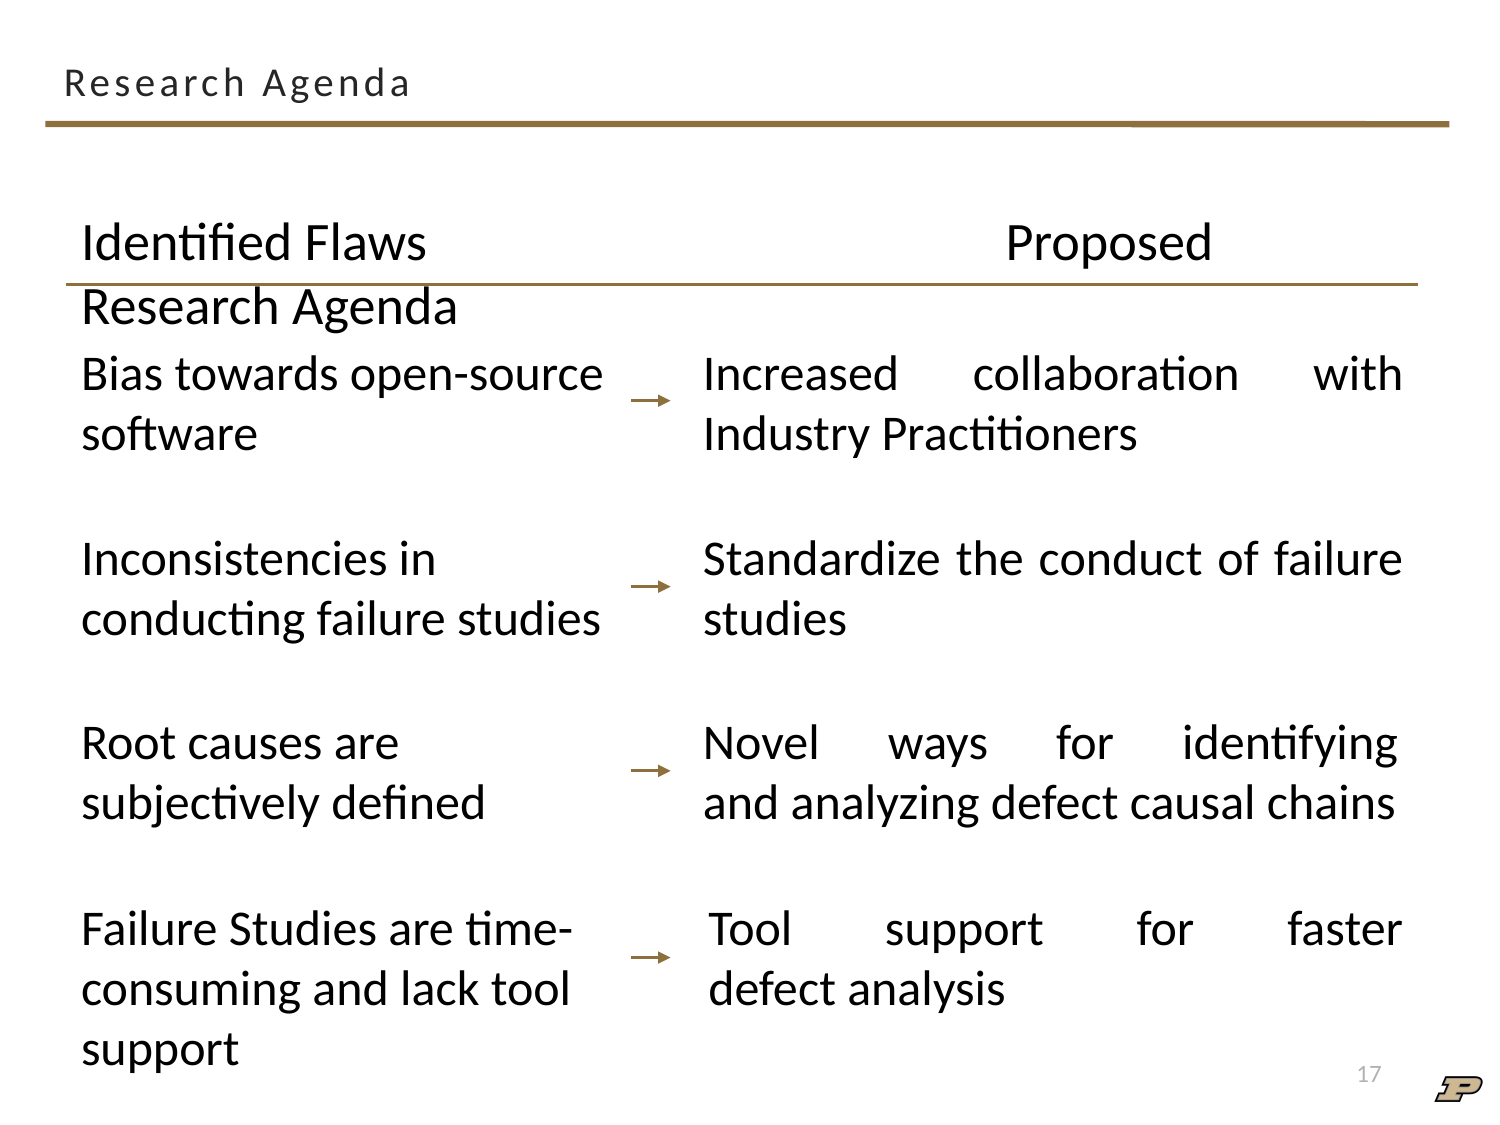

# Research Agenda
Identified Flaws				  Proposed Research Agenda
Increased collaboration with Industry Practitioners
Bias towards open-source software
Standardize the conduct of failure studies
Inconsistencies in conducting failure studies
Root causes are subjectively defined
Novel ways for identifying and analyzing defect causal chains​
Tool support for faster defect analysis
Failure Studies are time-consuming and lack tool support​
17